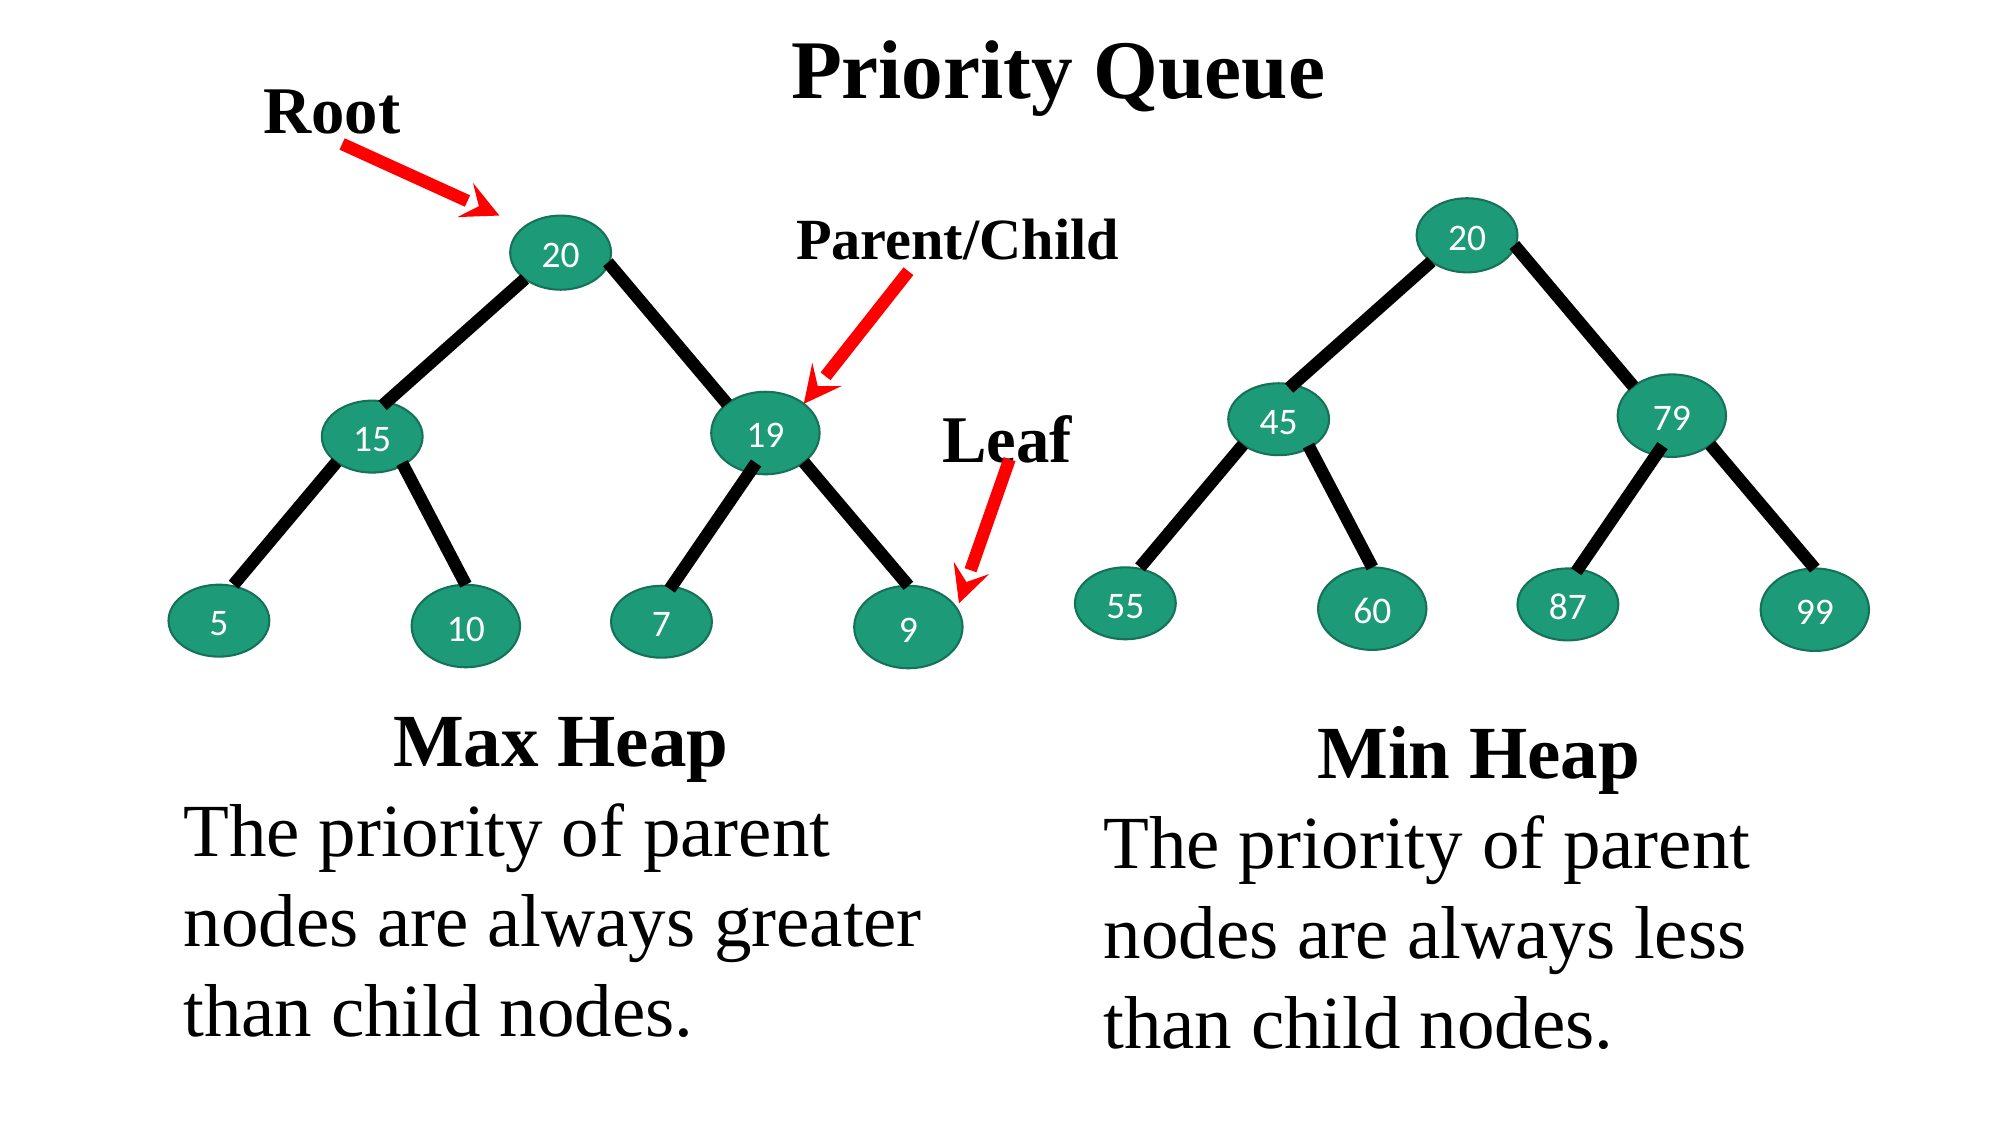

Priority Queue
Root
Parent/Child
20
79
45
55
60
87
99
20
19
15
5
10
7
9
Leaf

Max Heap
The priority of parent nodes are always greater than child nodes.
Min Heap
The priority of parent nodes are always less than child nodes.